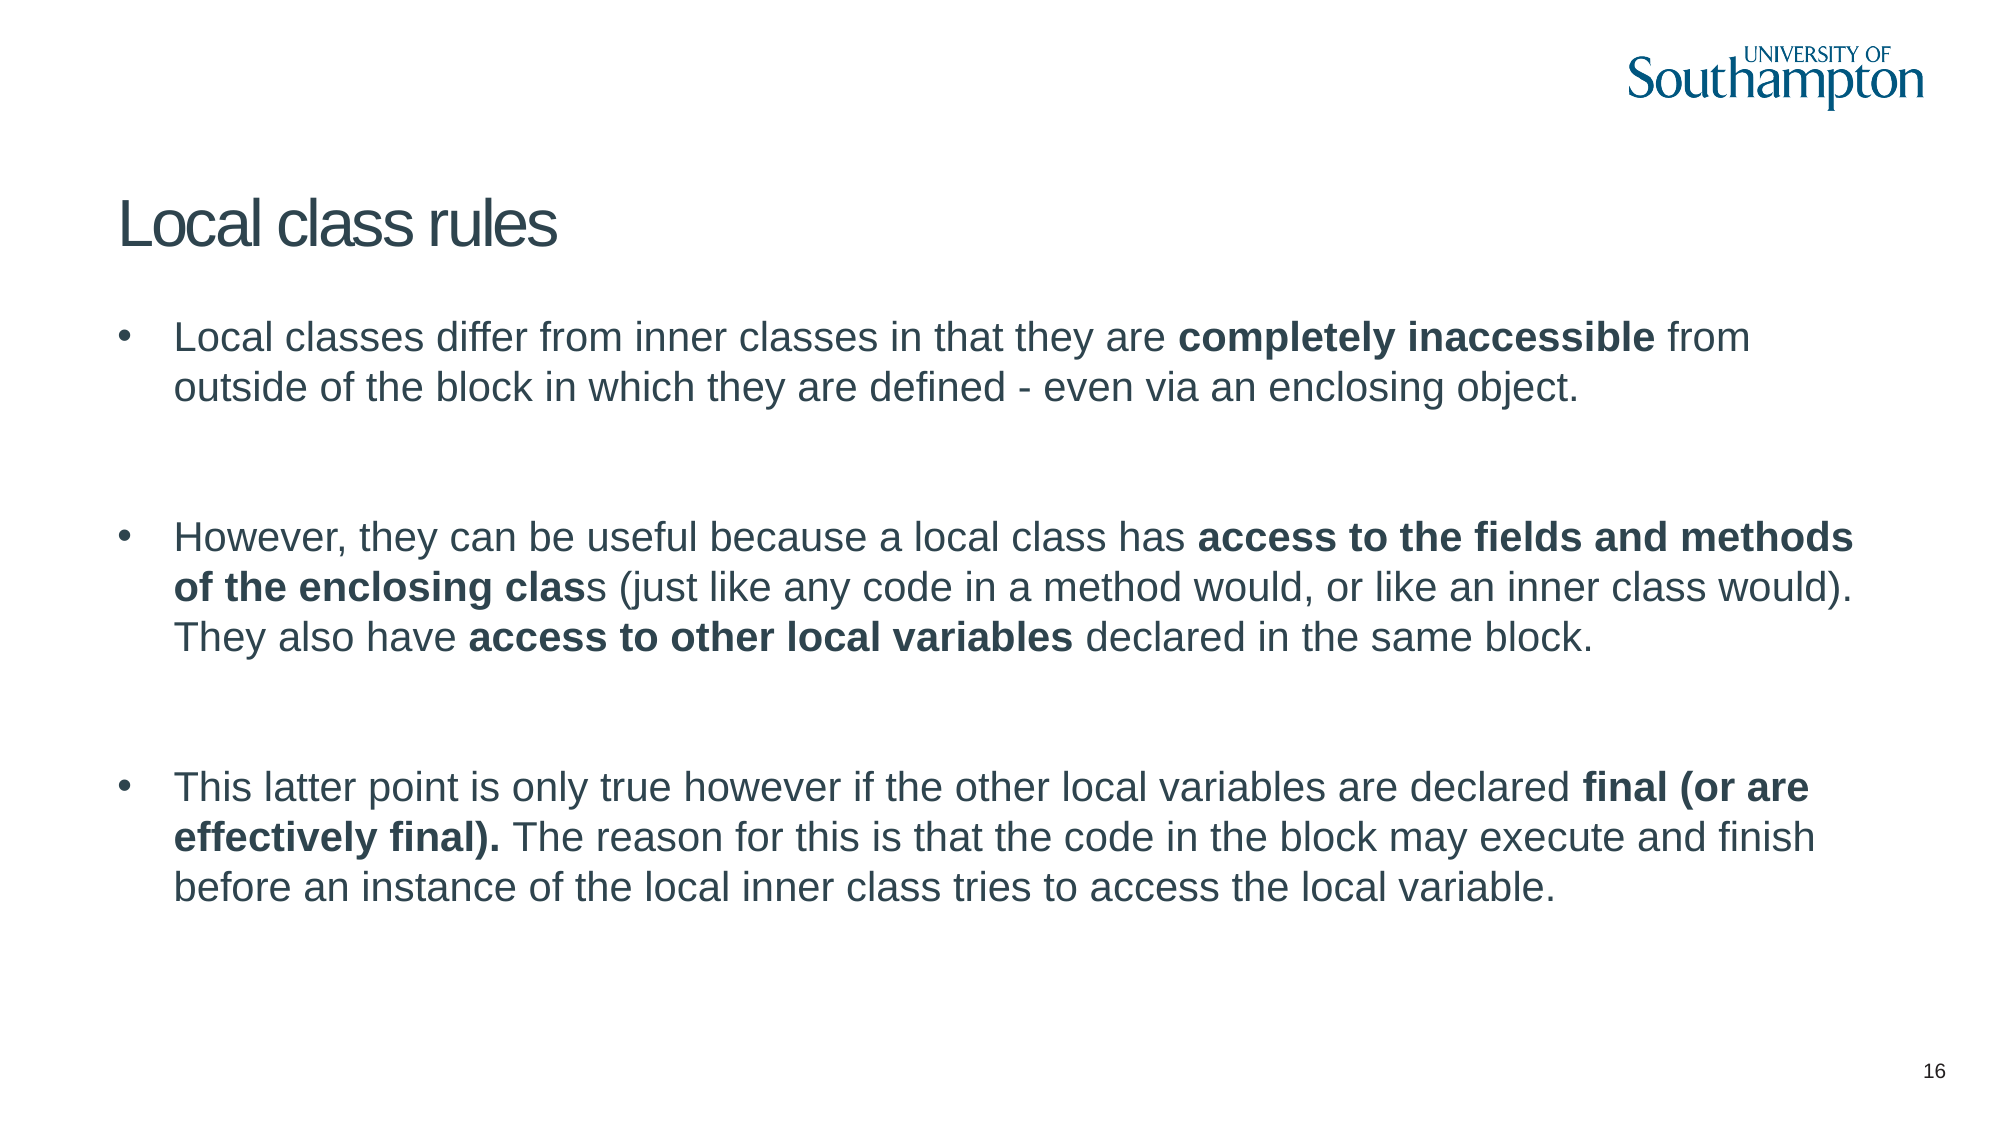

# Local class rules
Local classes differ from inner classes in that they are completely inaccessible from outside of the block in which they are defined - even via an enclosing object.

However, they can be useful because a local class has access to the fields and methods of the enclosing class (just like any code in a method would, or like an inner class would). They also have access to other local variables declared in the same block.

This latter point is only true however if the other local variables are declared final (or are effectively final). The reason for this is that the code in the block may execute and finish before an instance of the local inner class tries to access the local variable.